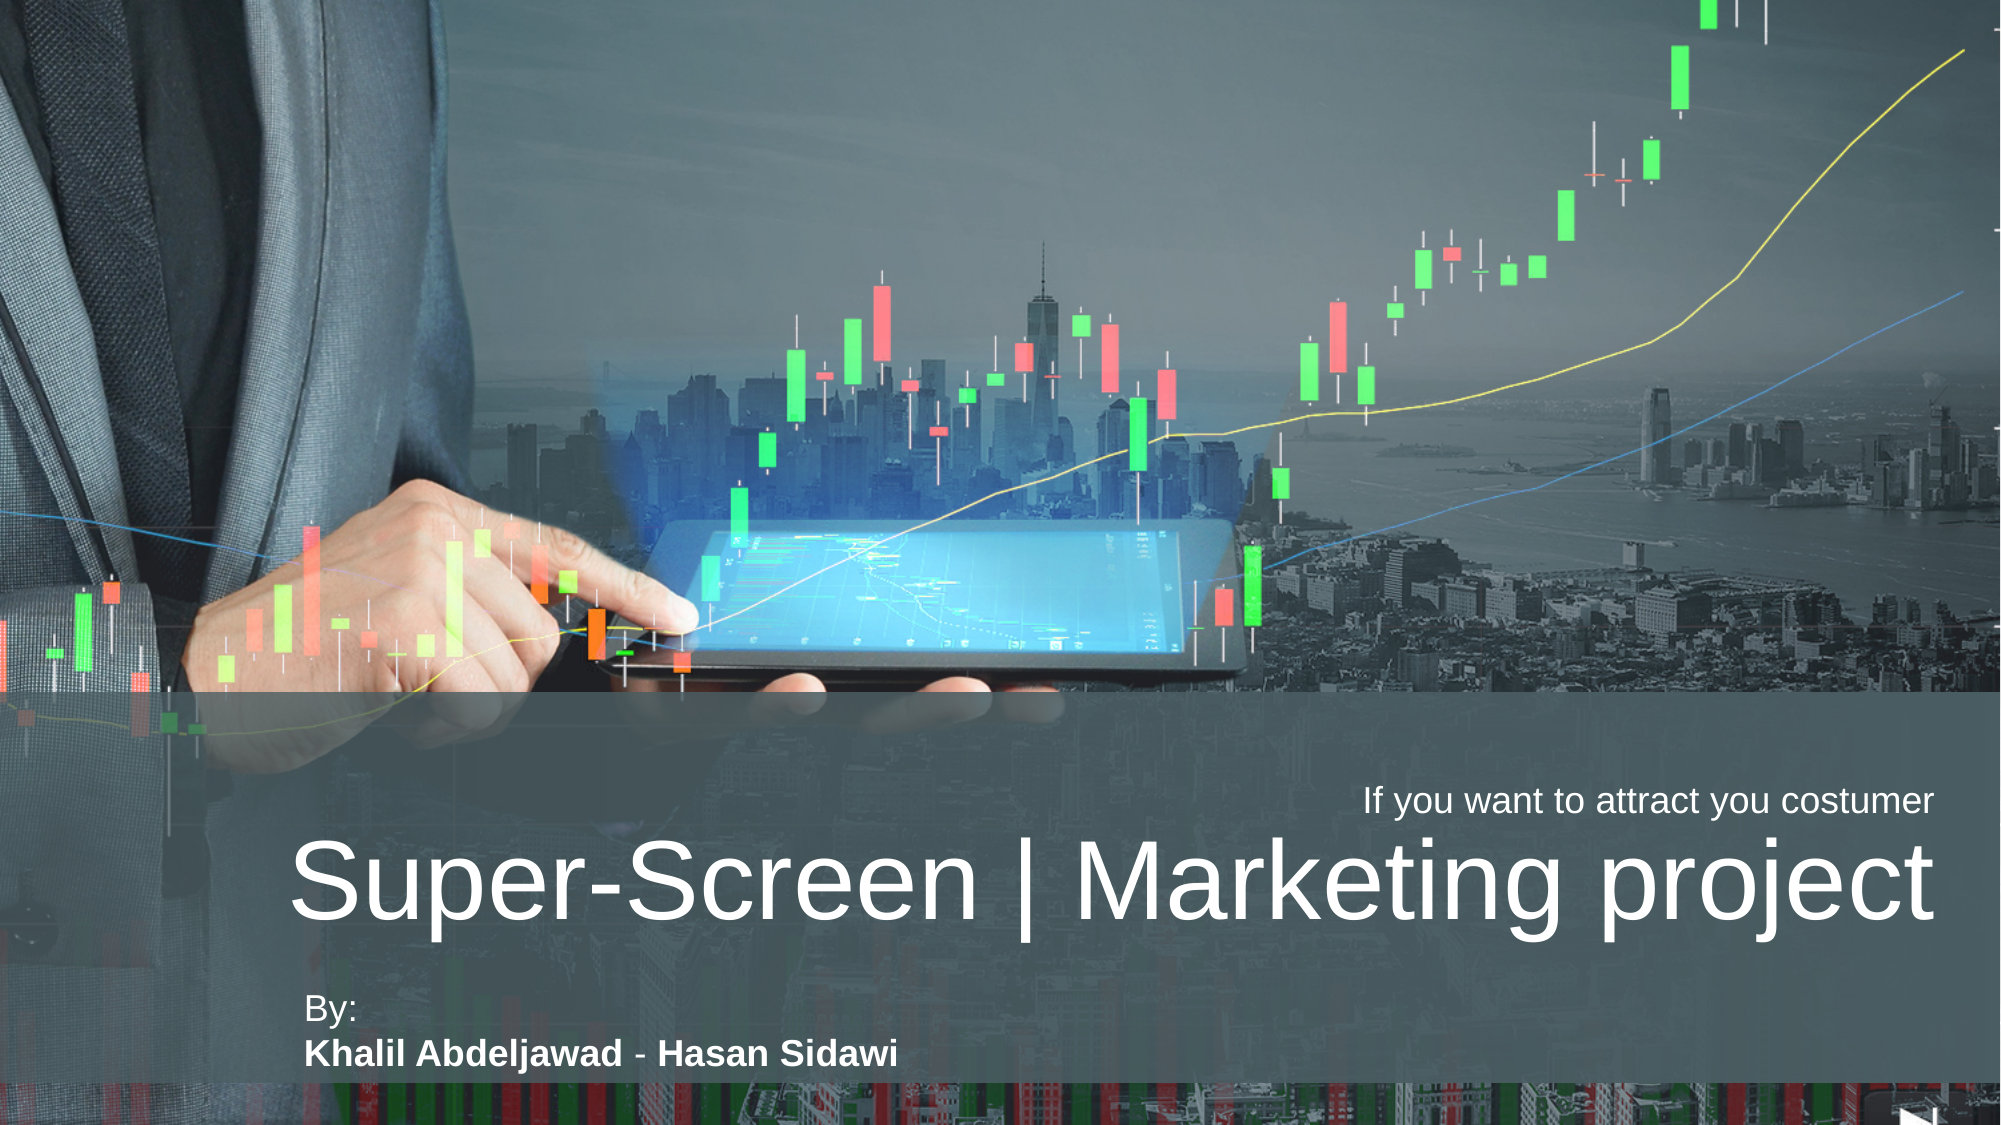

If you want to attract you costumer
Super-Screen | Marketing project
By:
Khalil Abdeljawad - Hasan Sidawi